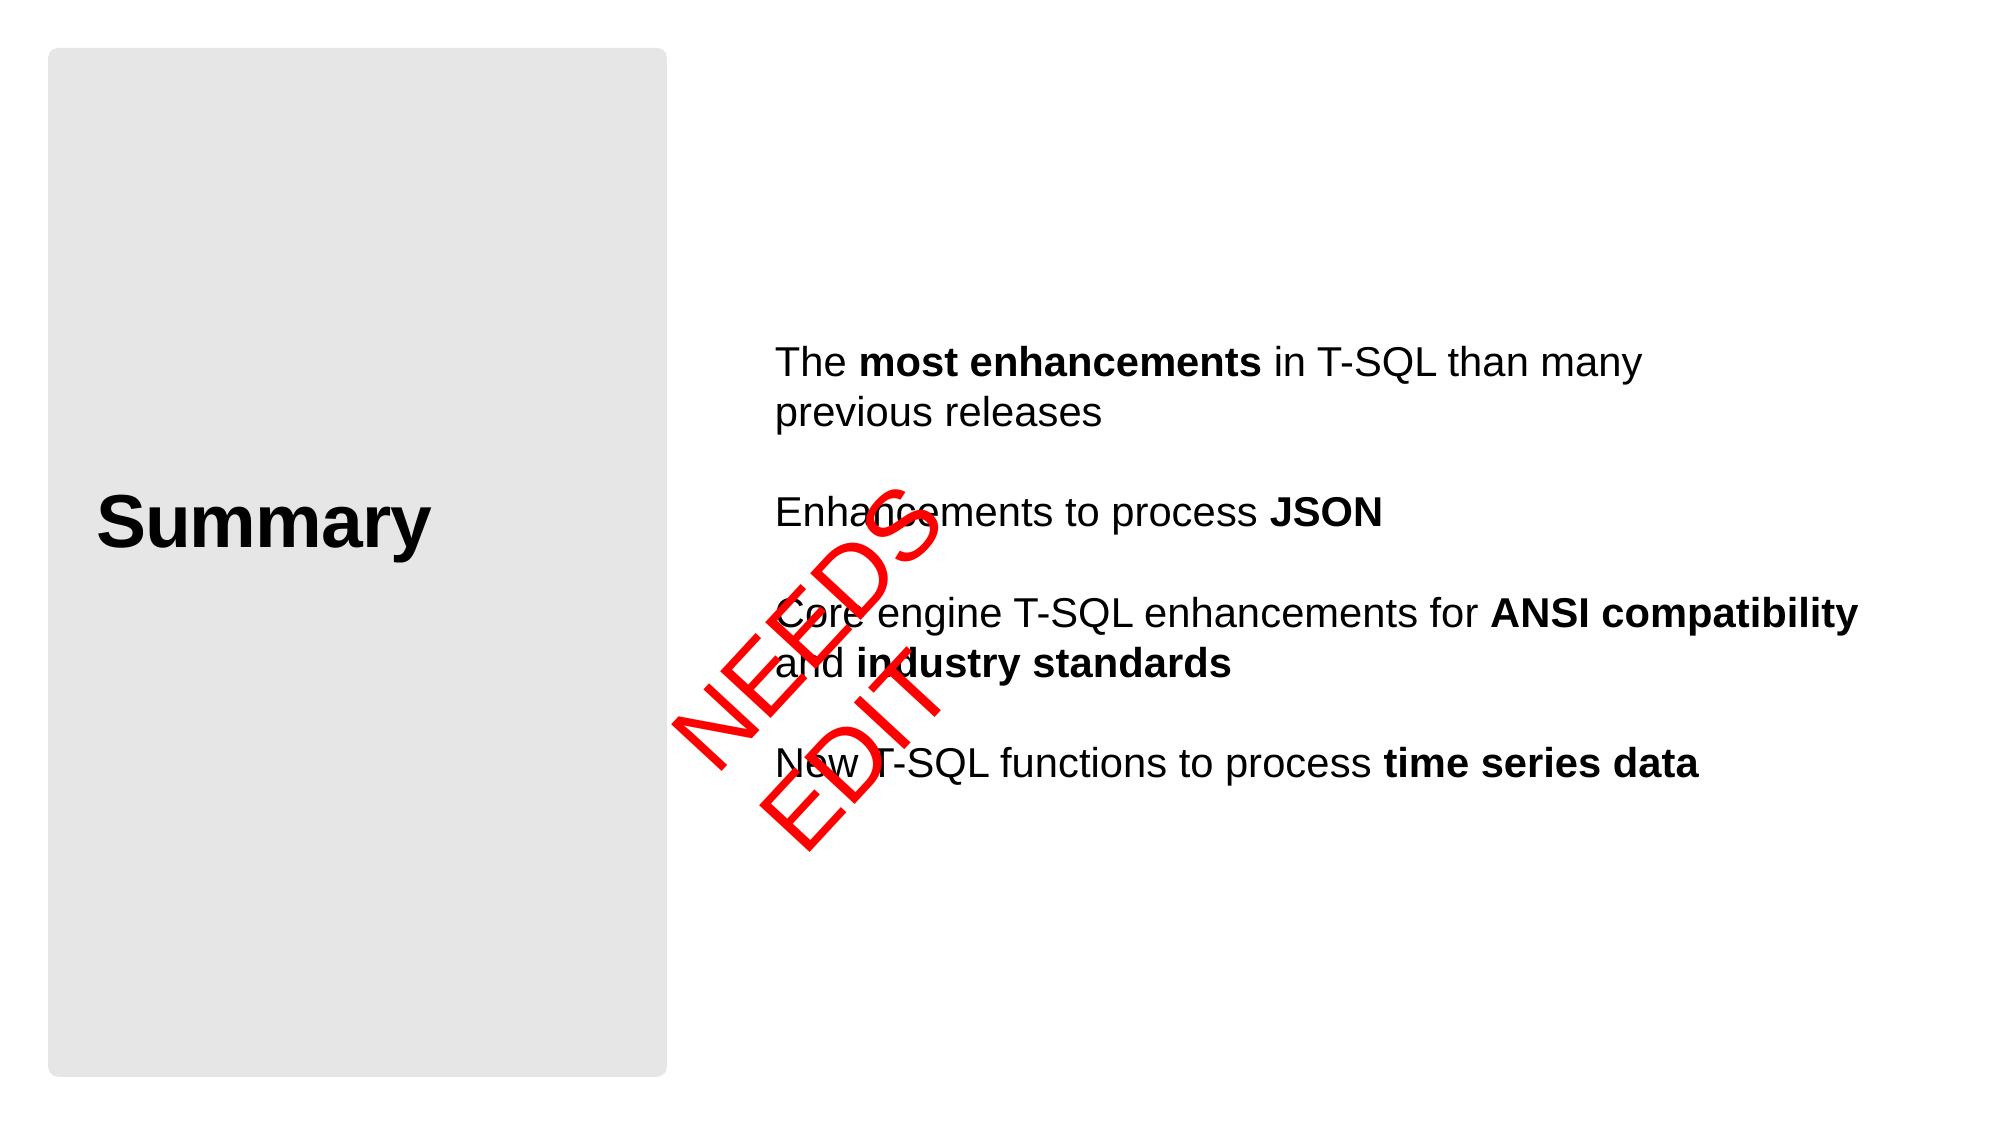

The most enhancements in T-SQL than many previous releases
Enhancements to process JSON
Core engine T-SQL enhancements for ANSI compatibility and industry standards
New T-SQL functions to process time series data
# Summary
NEEDS EDIT